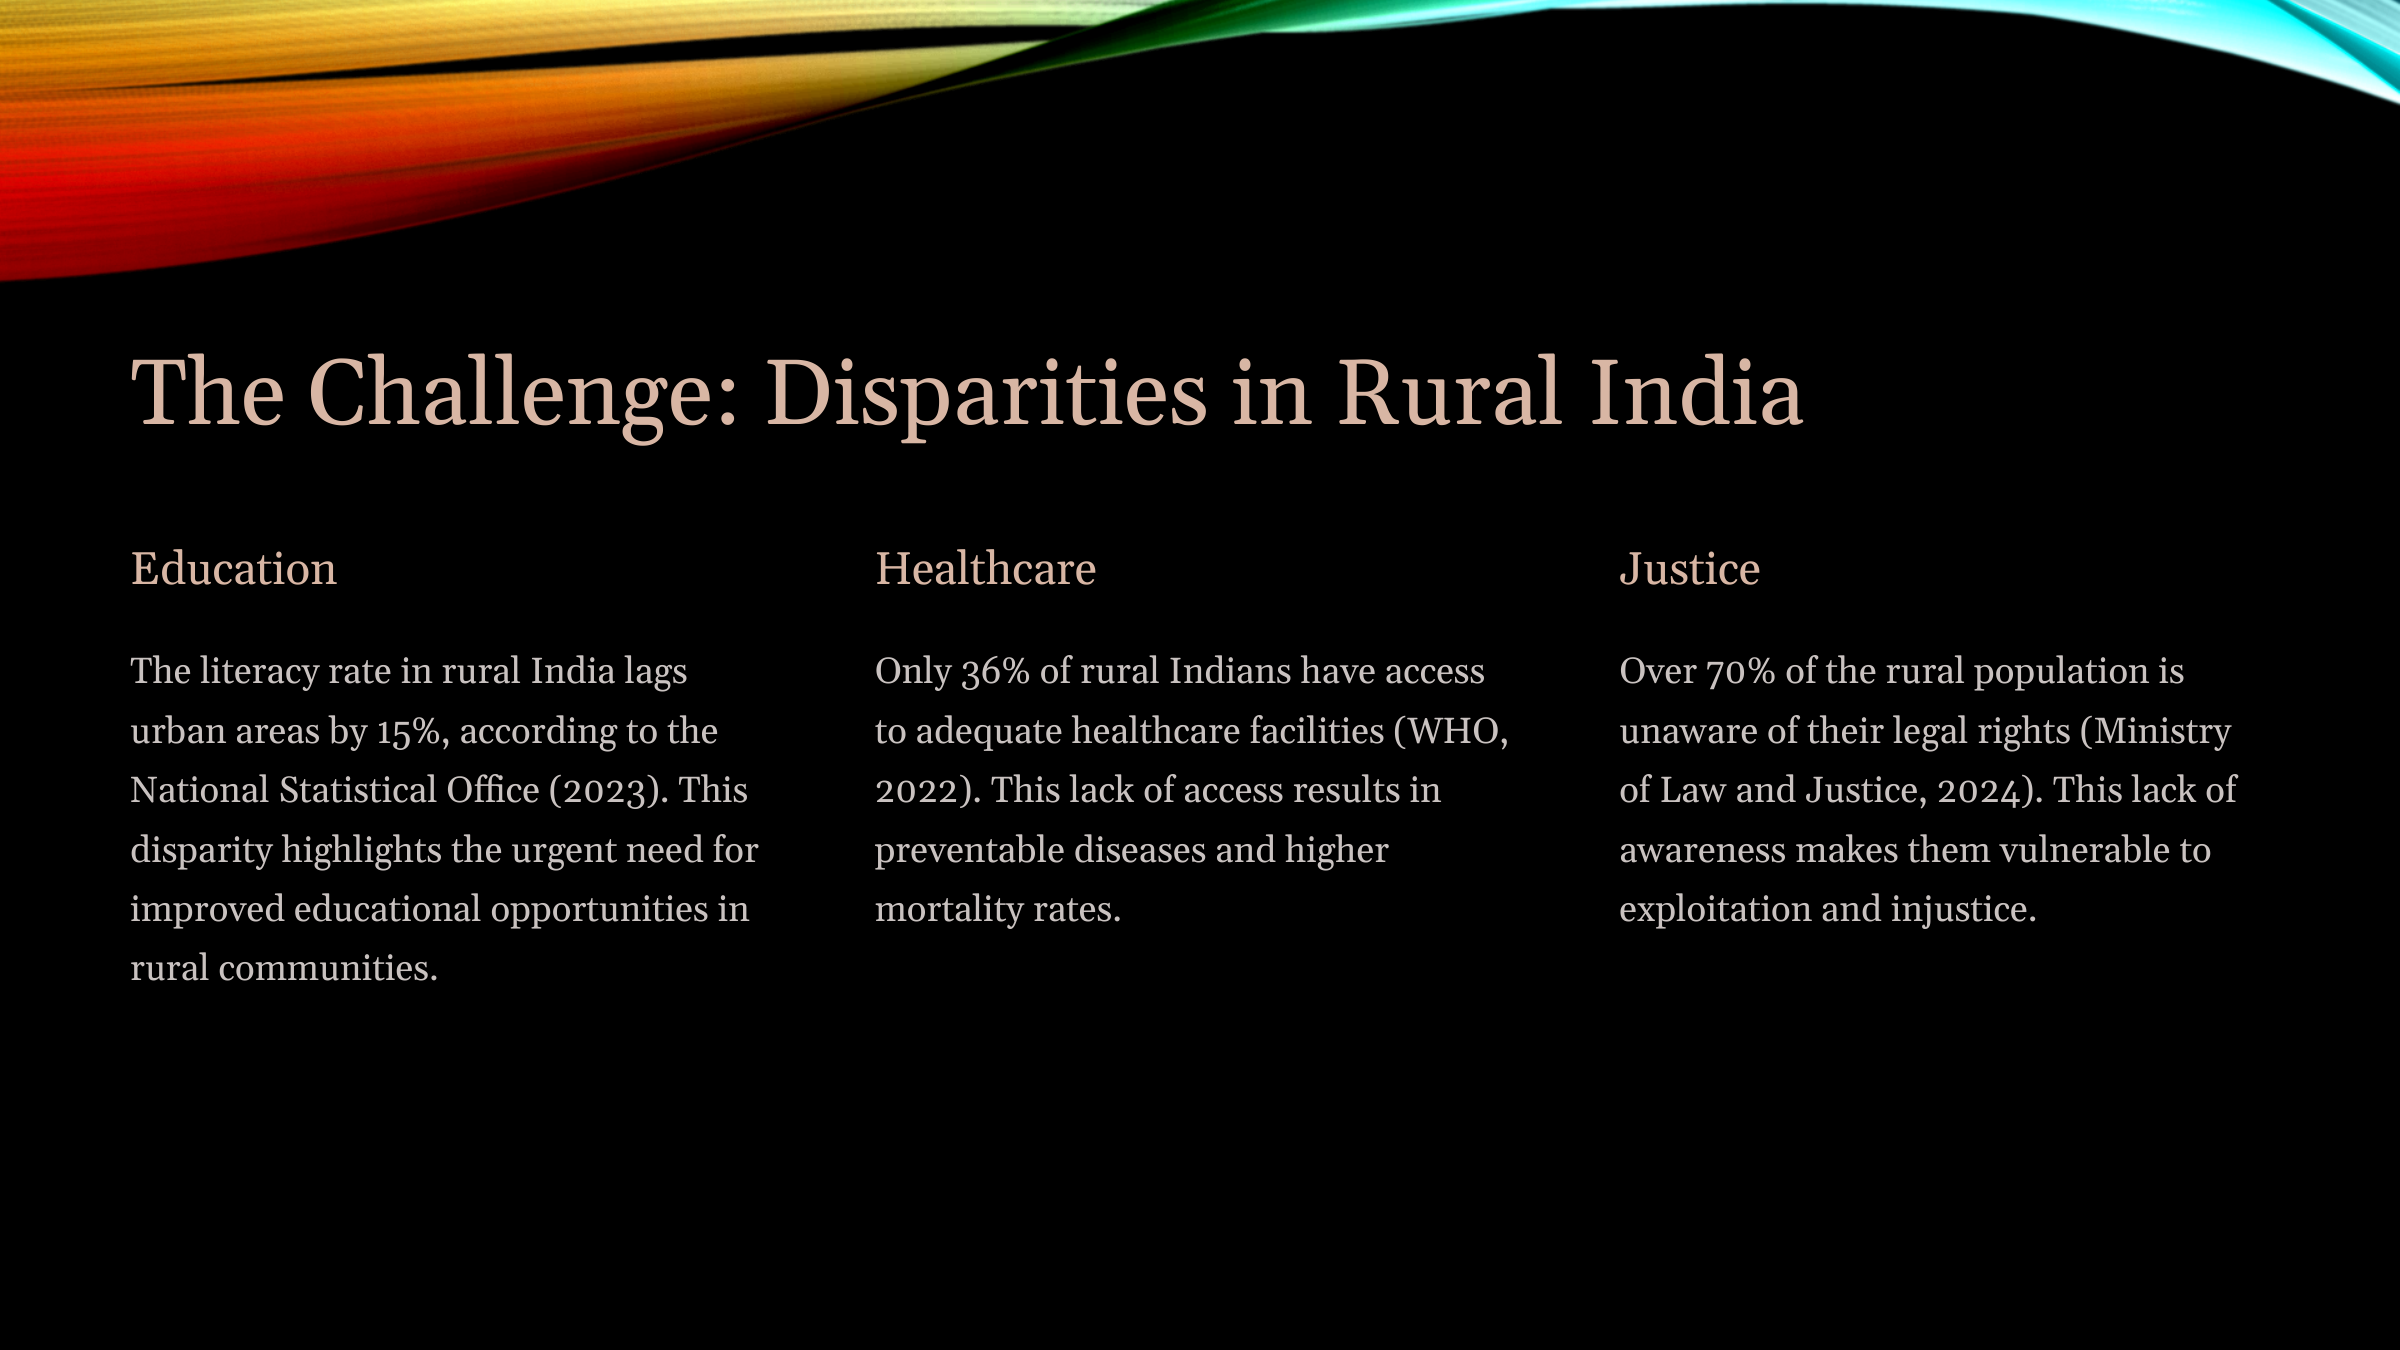

The Challenge: Disparities in Rural India
Education
Healthcare
Justice
The literacy rate in rural India lags urban areas by 15%, according to the National Statistical Office (2023). This disparity highlights the urgent need for improved educational opportunities in rural communities.
Only 36% of rural Indians have access to adequate healthcare facilities (WHO, 2022). This lack of access results in preventable diseases and higher mortality rates.
Over 70% of the rural population is unaware of their legal rights (Ministry of Law and Justice, 2024). This lack of awareness makes them vulnerable to exploitation and injustice.